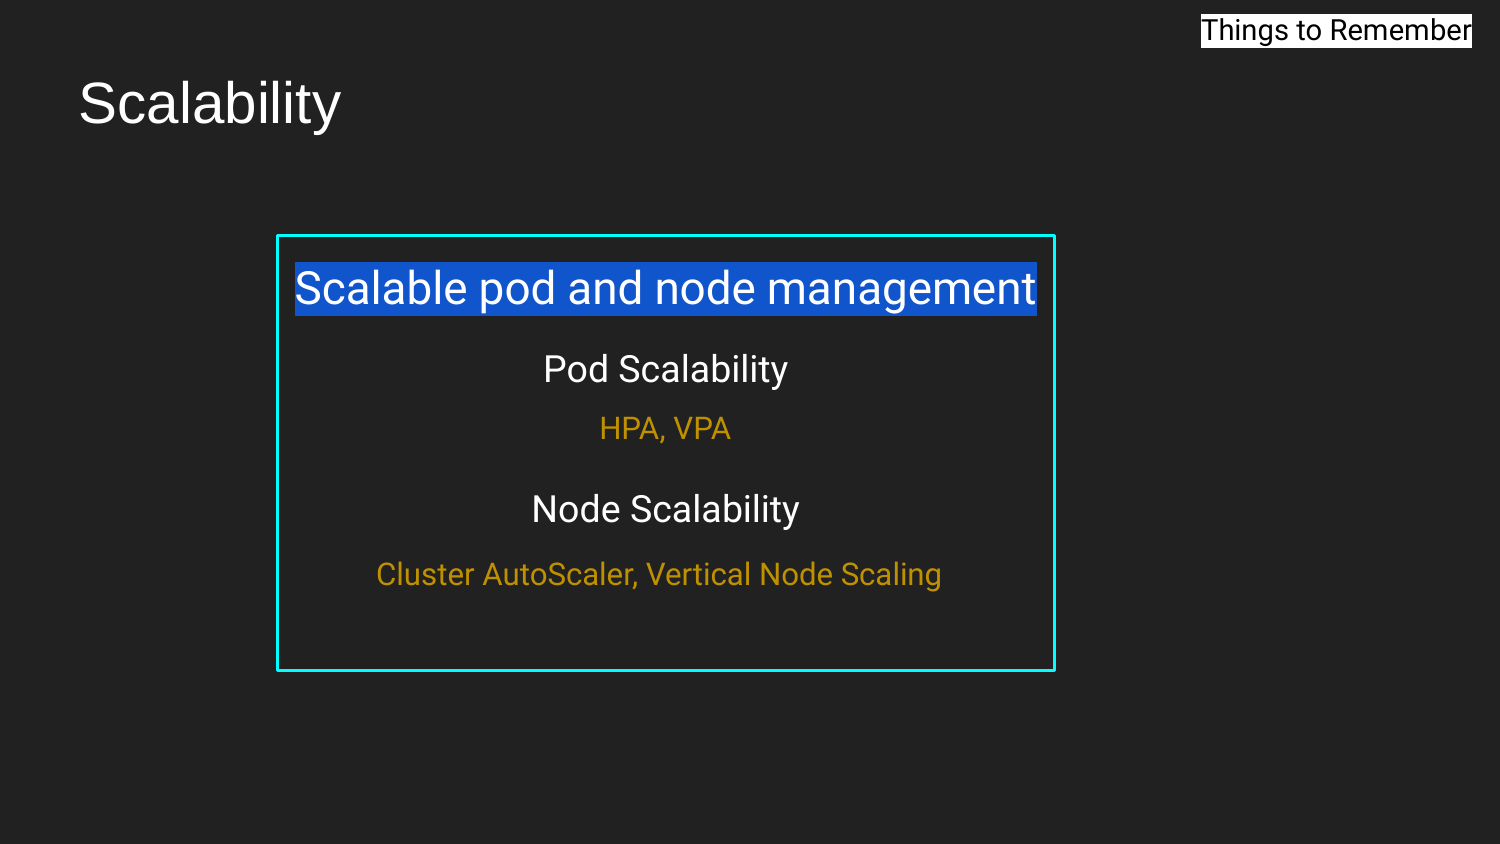

Things to Remember
# Scalability
Scalable pod and node management
Pod Scalability
Node Scalability
HPA, VPA
Cluster AutoScaler, Vertical Node Scaling